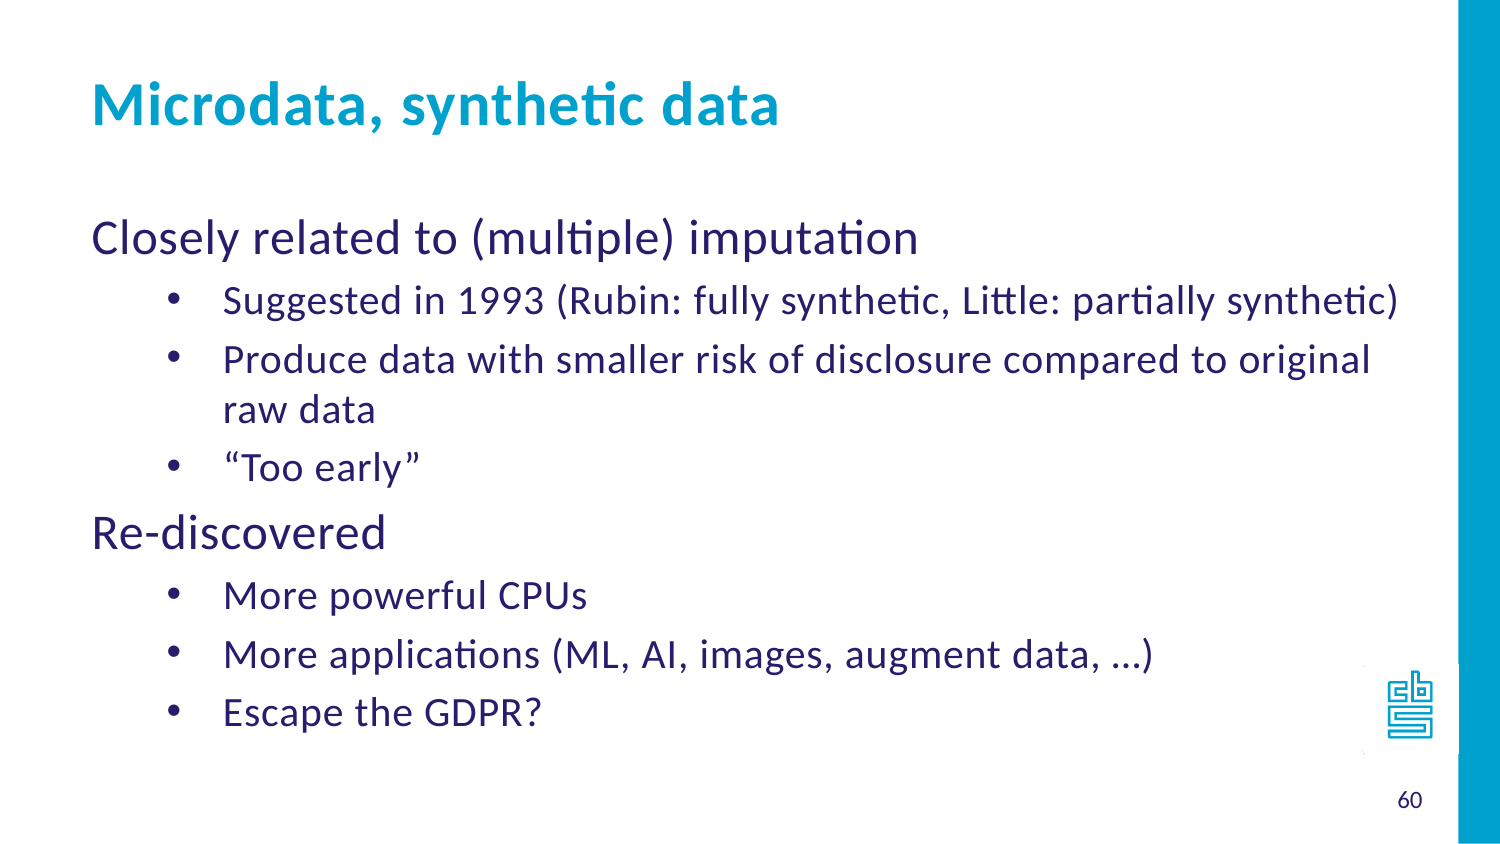

Microdata, synthetic data
Closely related to (multiple) imputation
Suggested in 1993 (Rubin: fully synthetic, Little: partially synthetic)
Produce data with smaller risk of disclosure compared to original raw data
“Too early”
Re-discovered
More powerful CPUs
More applications (ML, AI, images, augment data, …)
Escape the GDPR?

60